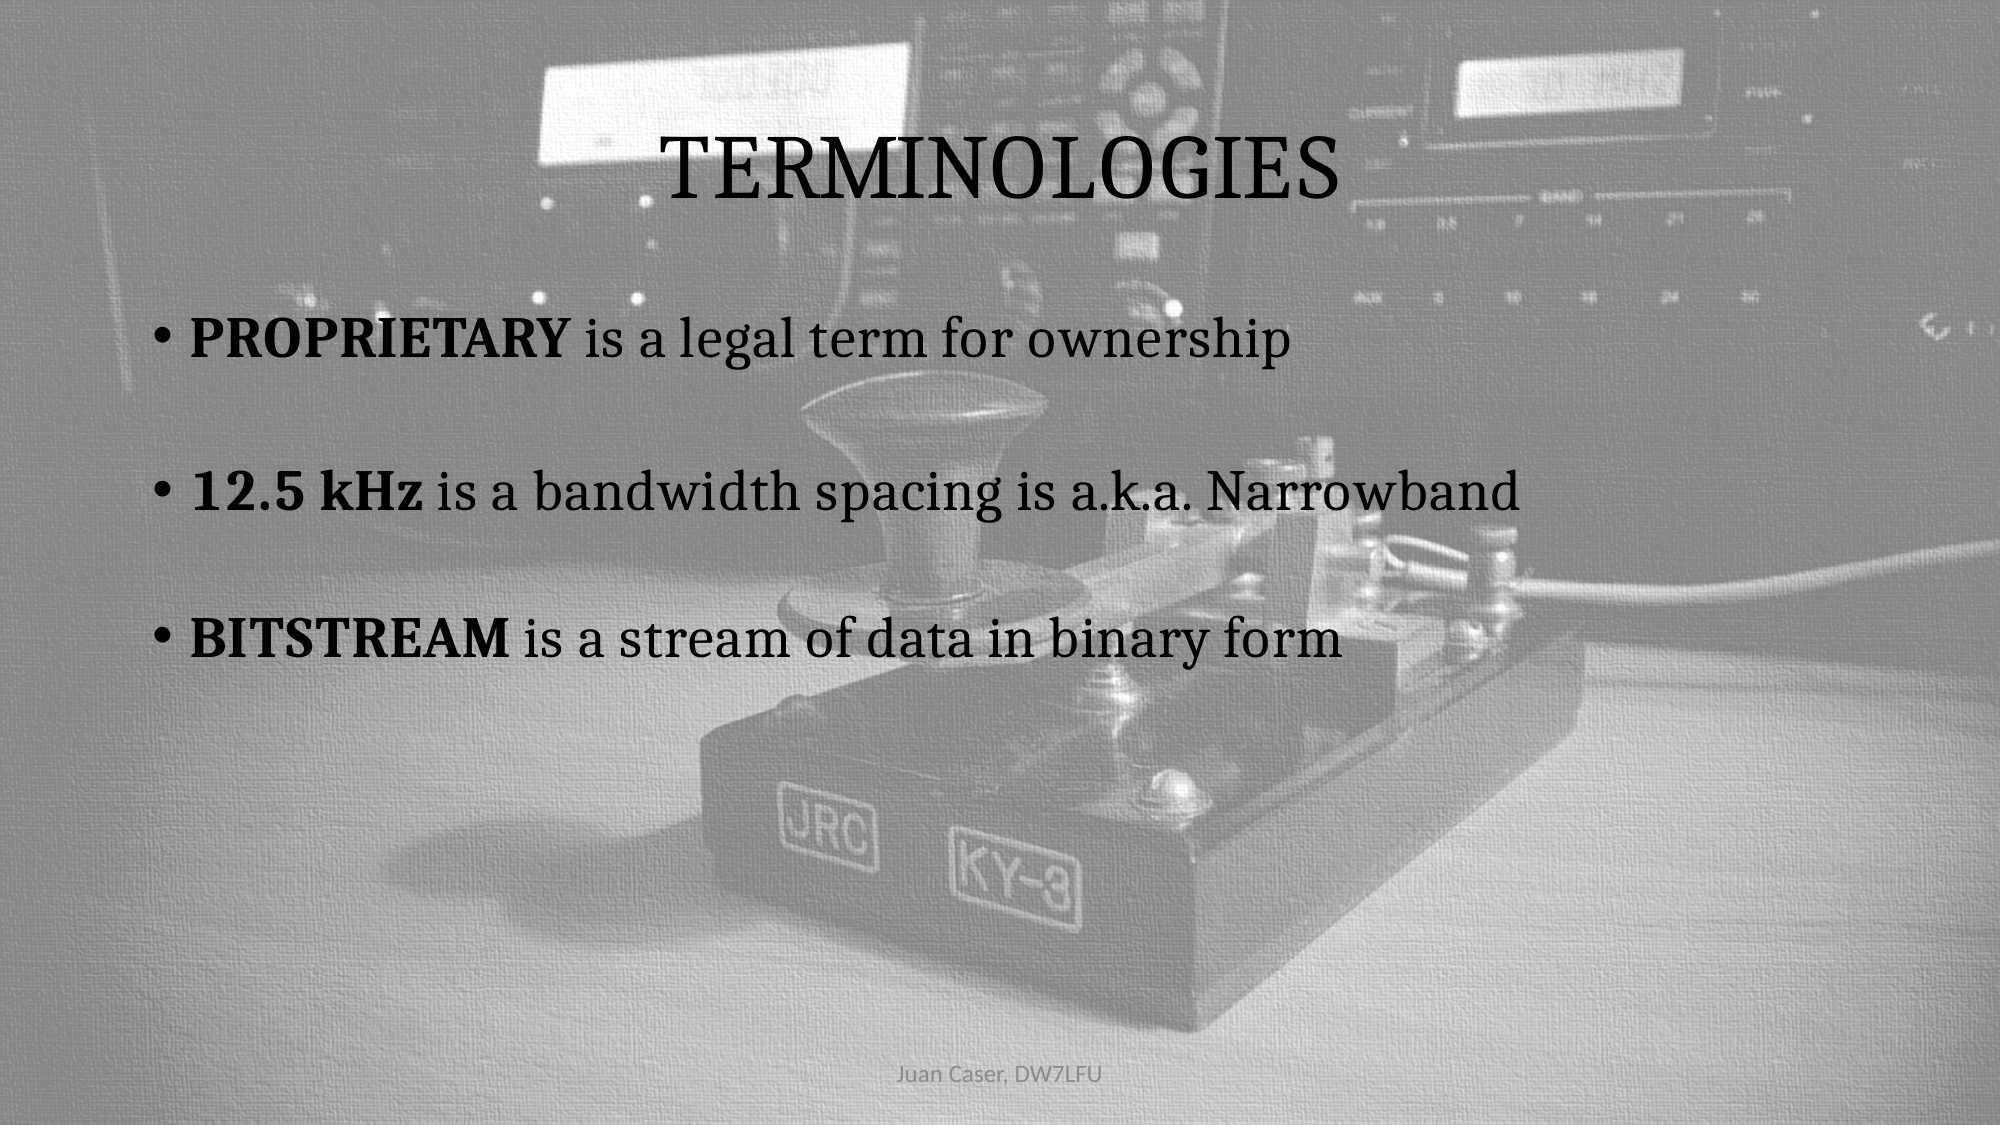

# TERMINOLOGIES
PROPRIETARY is a legal term for ownership
12.5 kHz is a bandwidth spacing is a.k.a. Narrowband
BITSTREAM is a stream of data in binary form

Juan Caser, DW7LFU